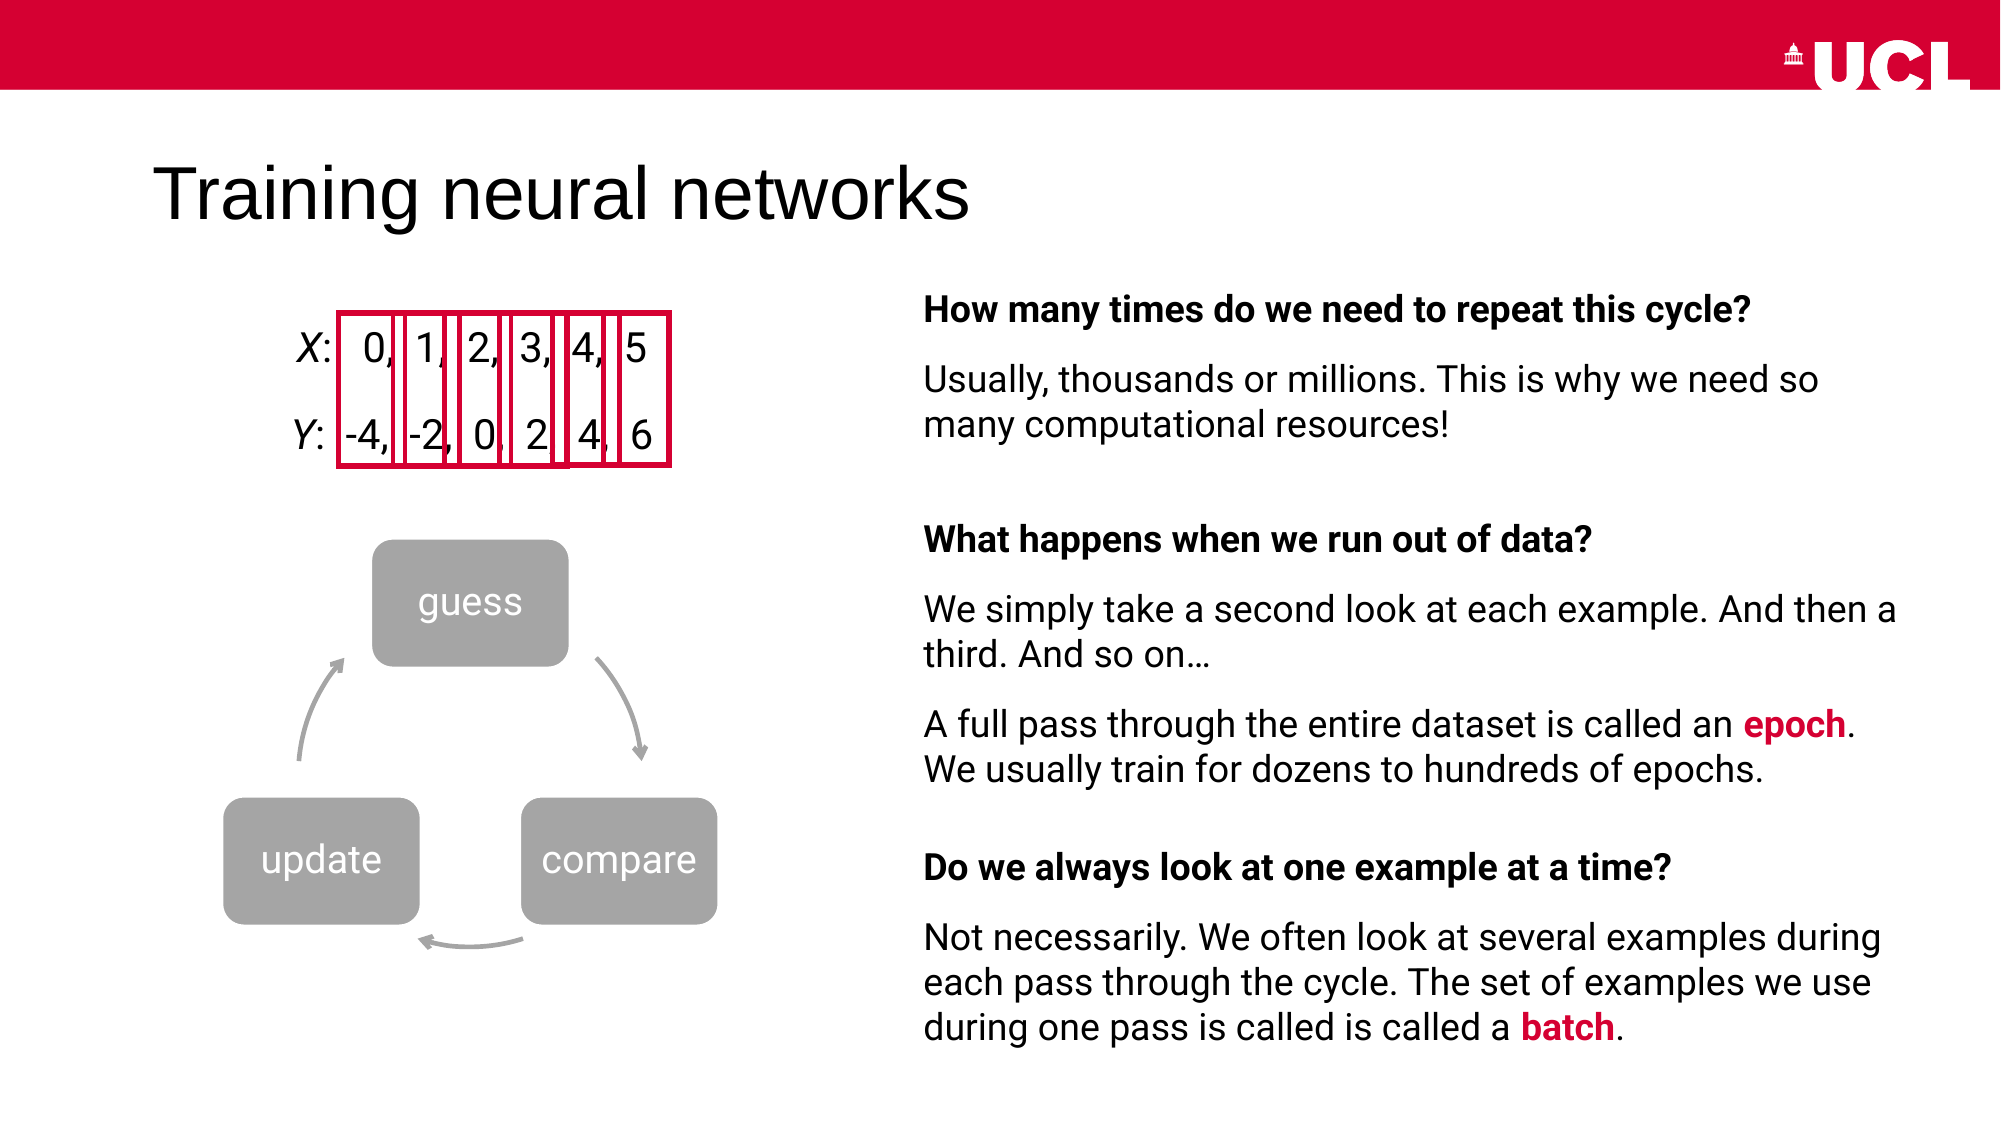

# Training neural networks
How many times do we need to repeat this cycle?
Usually, thousands or millions. This is why we need so many computational resources!

X:   0,  1,  2,  3,  4,  5

Y:  -4,  -2,  0,  2,  4,  6
What happens when we run out of data?
We simply take a second look at each example. And then a third. And so on…
A full pass through the entire dataset is called an epoch. We usually train for dozens to hundreds of epochs.
guess

update
compare
Do we always look at one example at a time?
Not necessarily. We often look at several examples during each pass through the cycle. The set of examples we use during one pass is called is called a batch.